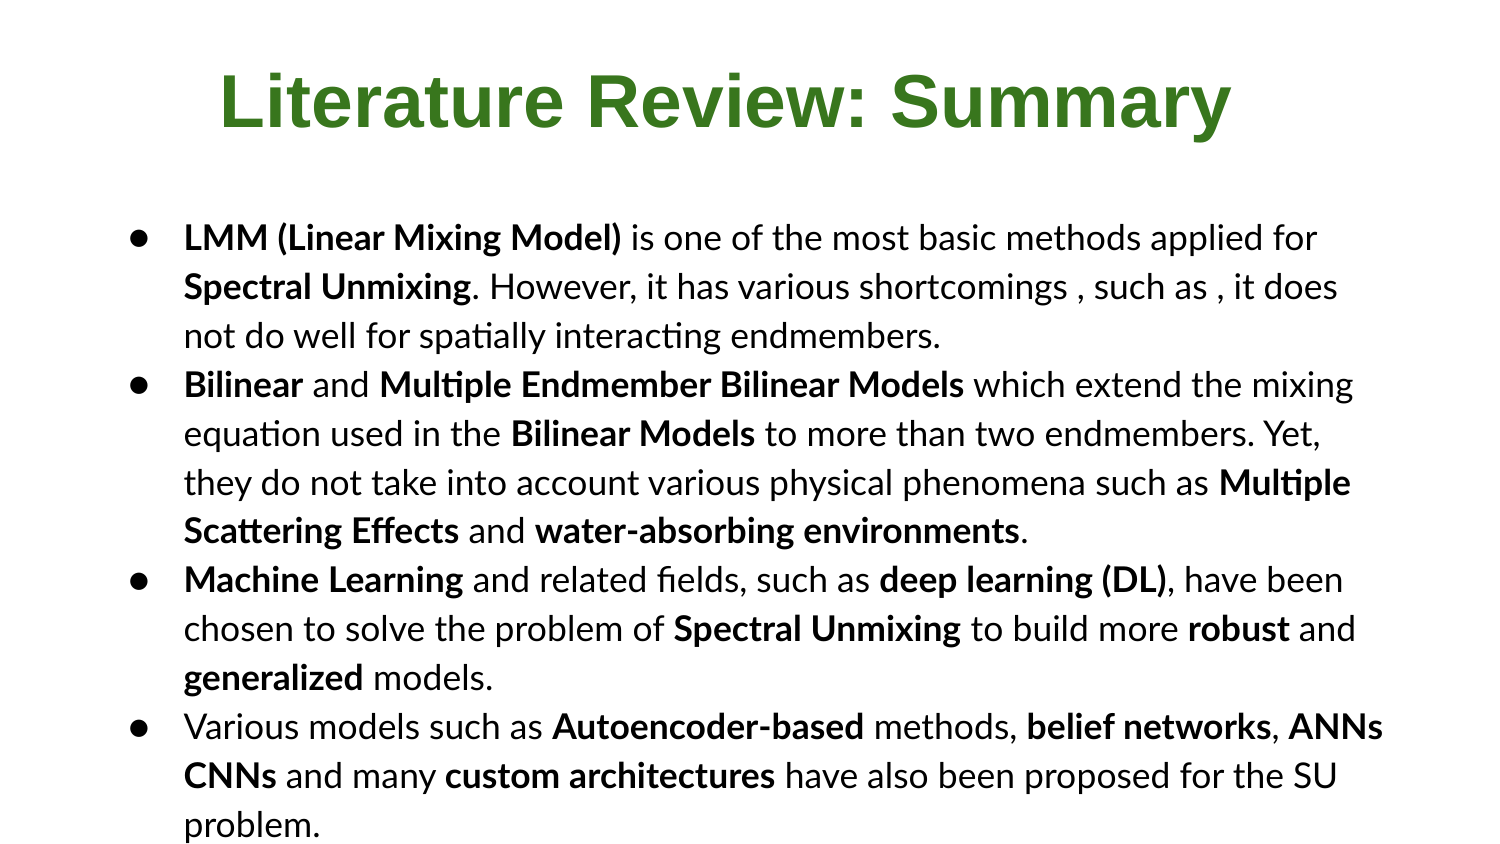

Literature Review: Summary
LMM (Linear Mixing Model) is one of the most basic methods applied for Spectral Unmixing. However, it has various shortcomings , such as , it does not do well for spatially interacting endmembers.
Bilinear and Multiple Endmember Bilinear Models which extend the mixing equation used in the Bilinear Models to more than two endmembers. Yet, they do not take into account various physical phenomena such as Multiple Scattering Effects and water-absorbing environments.
Machine Learning and related fields, such as deep learning (DL), have been chosen to solve the problem of Spectral Unmixing to build more robust and generalized models.
Various models such as Autoencoder-based methods, belief networks, ANNs CNNs and many custom architectures have also been proposed for the SU problem.